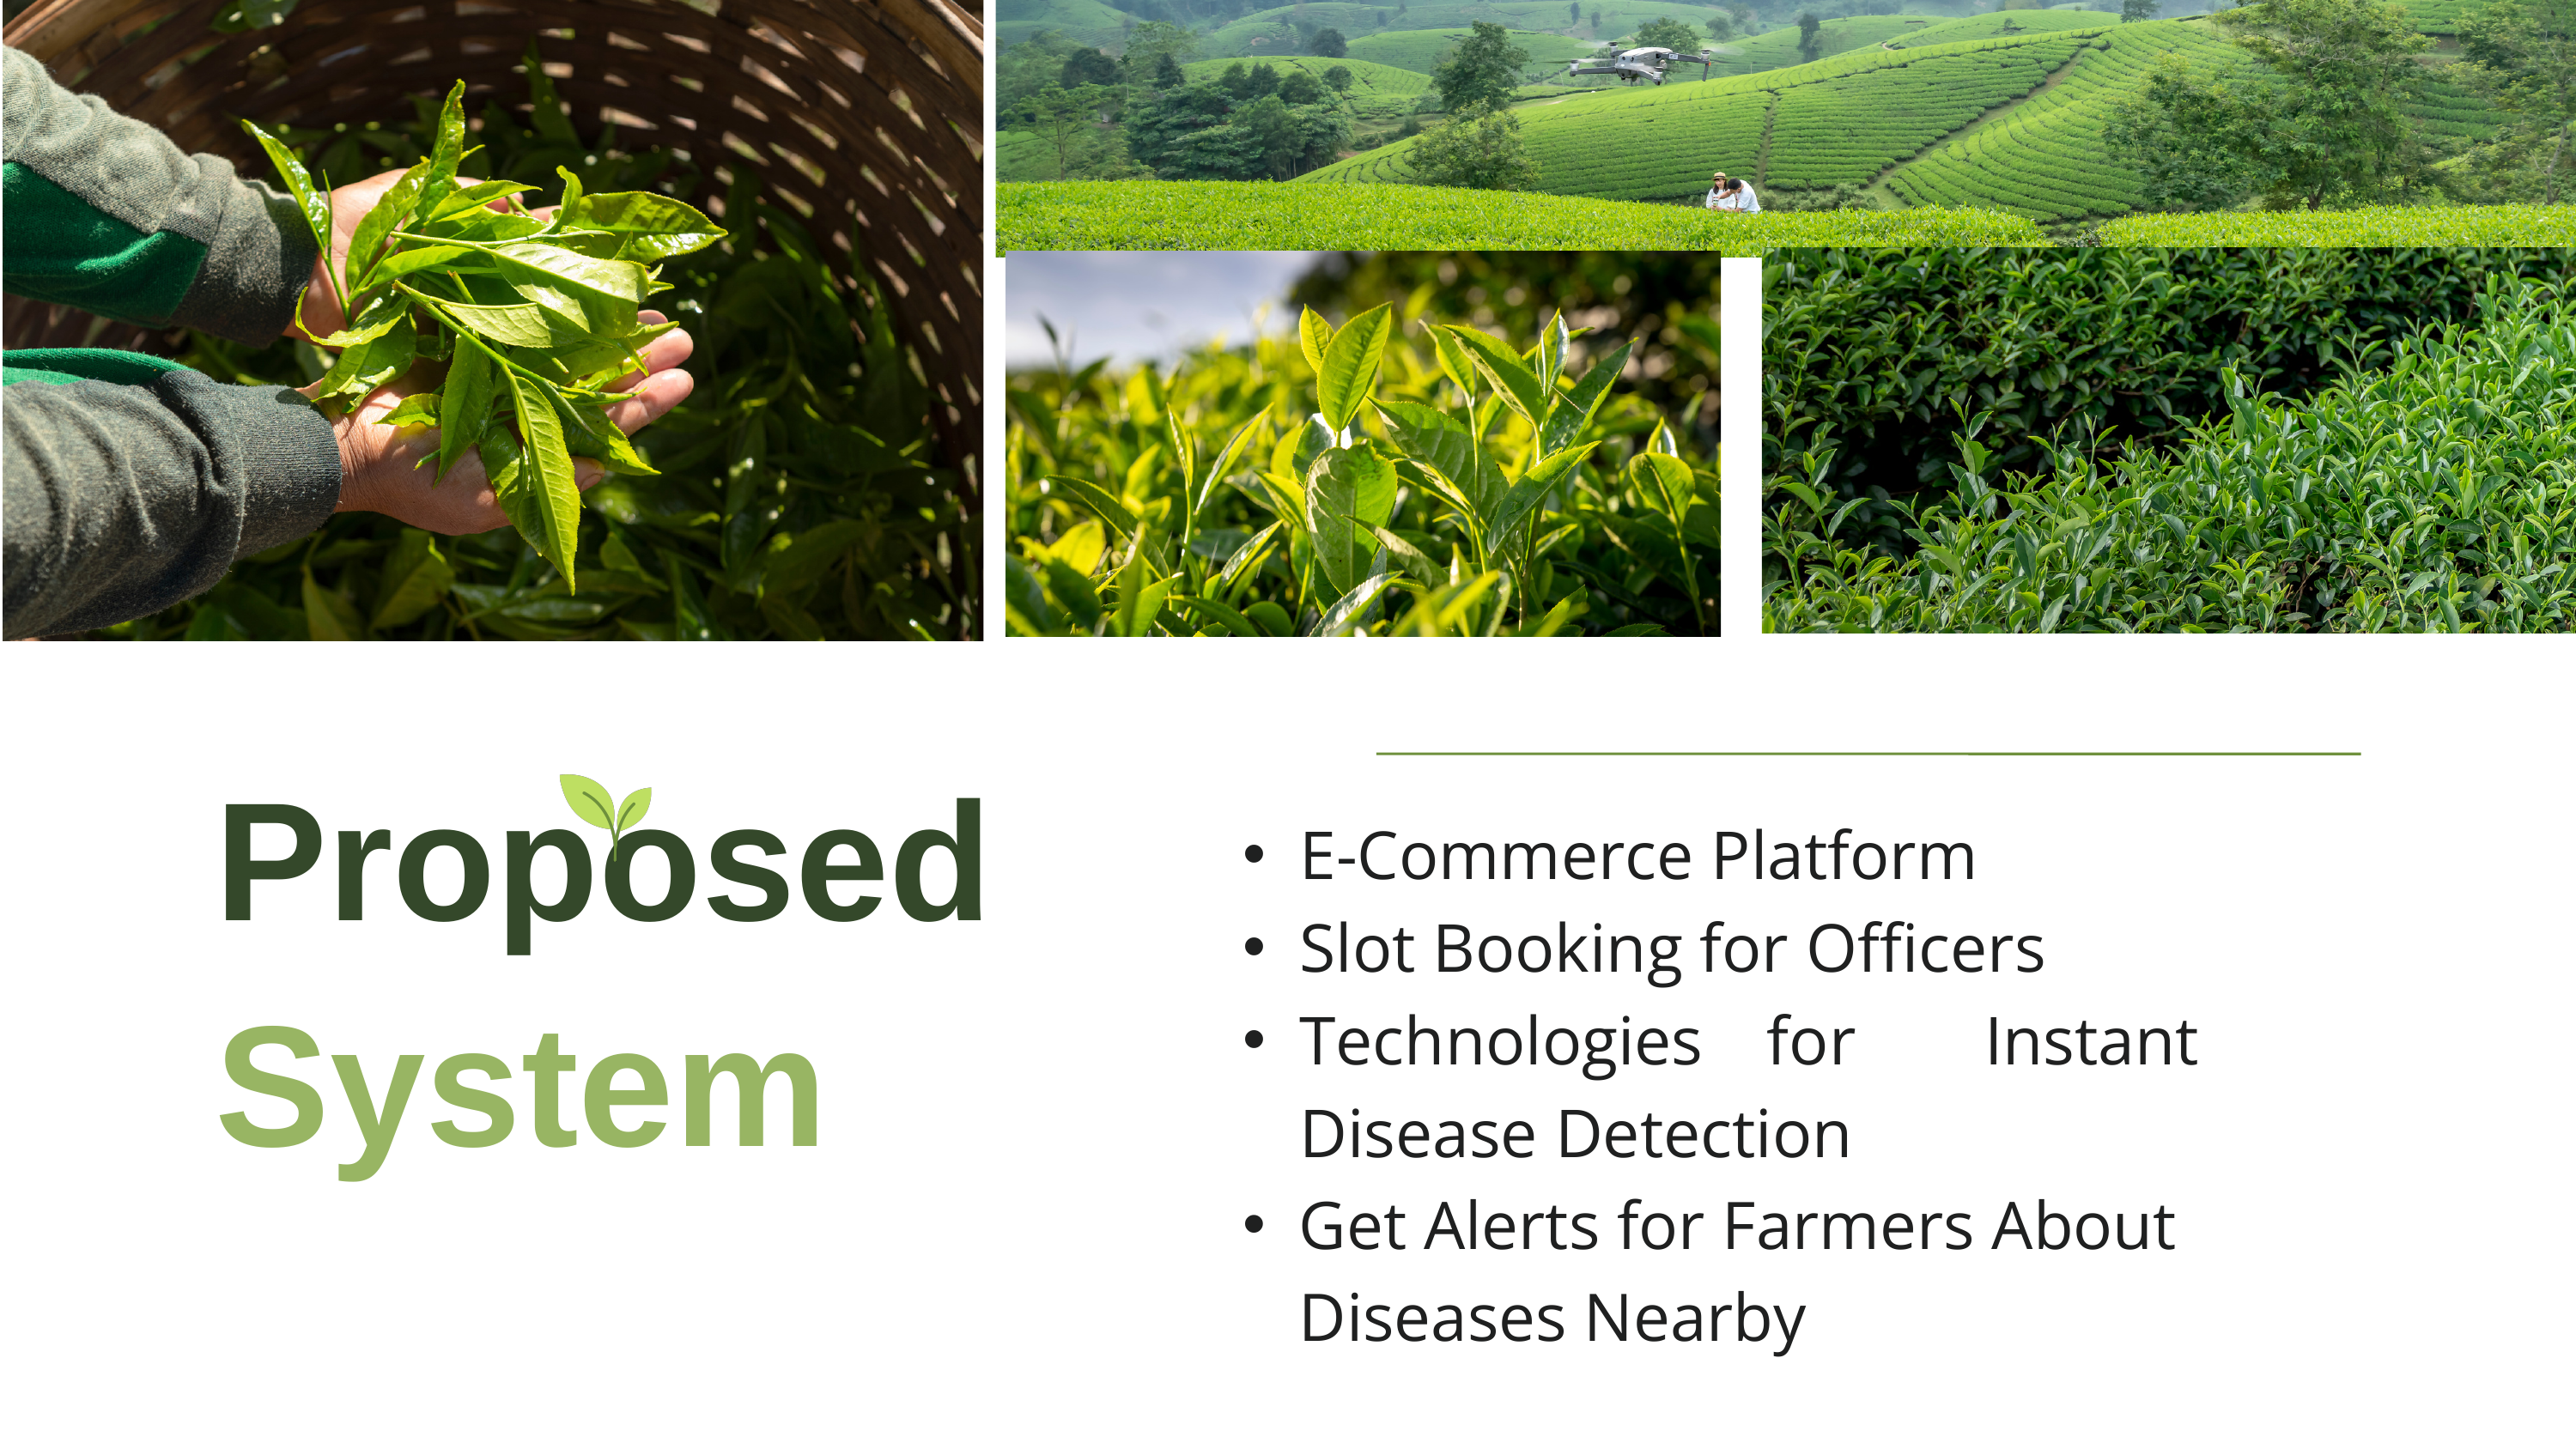

Proposed

E-Commerce Platform
Slot Booking for Officers
Technologies for  Instant Disease Detection
Get Alerts for Farmers About Diseases Nearby
System